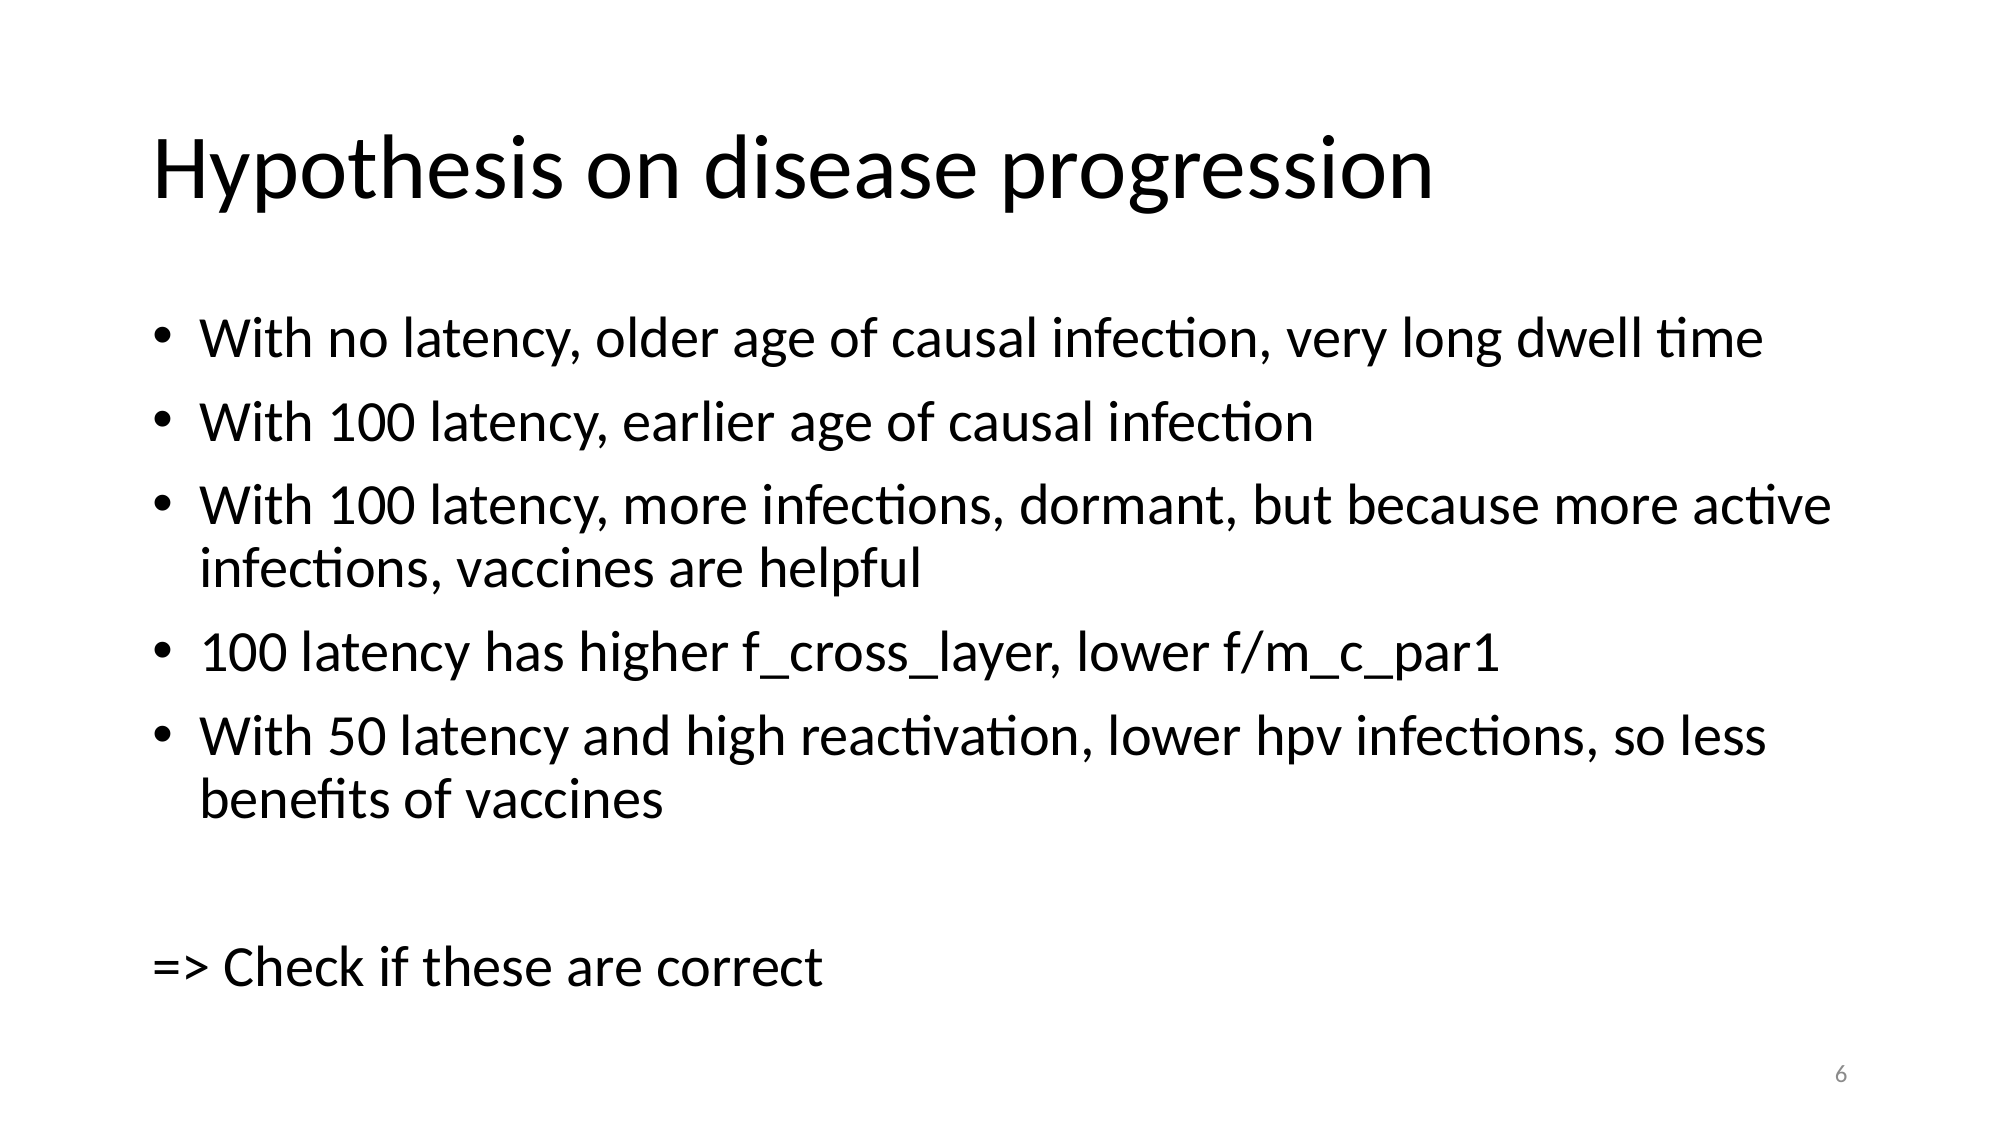

# Hypothesis on disease progression
With no latency, older age of causal infection, very long dwell time
With 100 latency, earlier age of causal infection
With 100 latency, more infections, dormant, but because more active infections, vaccines are helpful
100 latency has higher f_cross_layer, lower f/m_c_par1
With 50 latency and high reactivation, lower hpv infections, so less benefits of vaccines

=> Check if these are correct
6